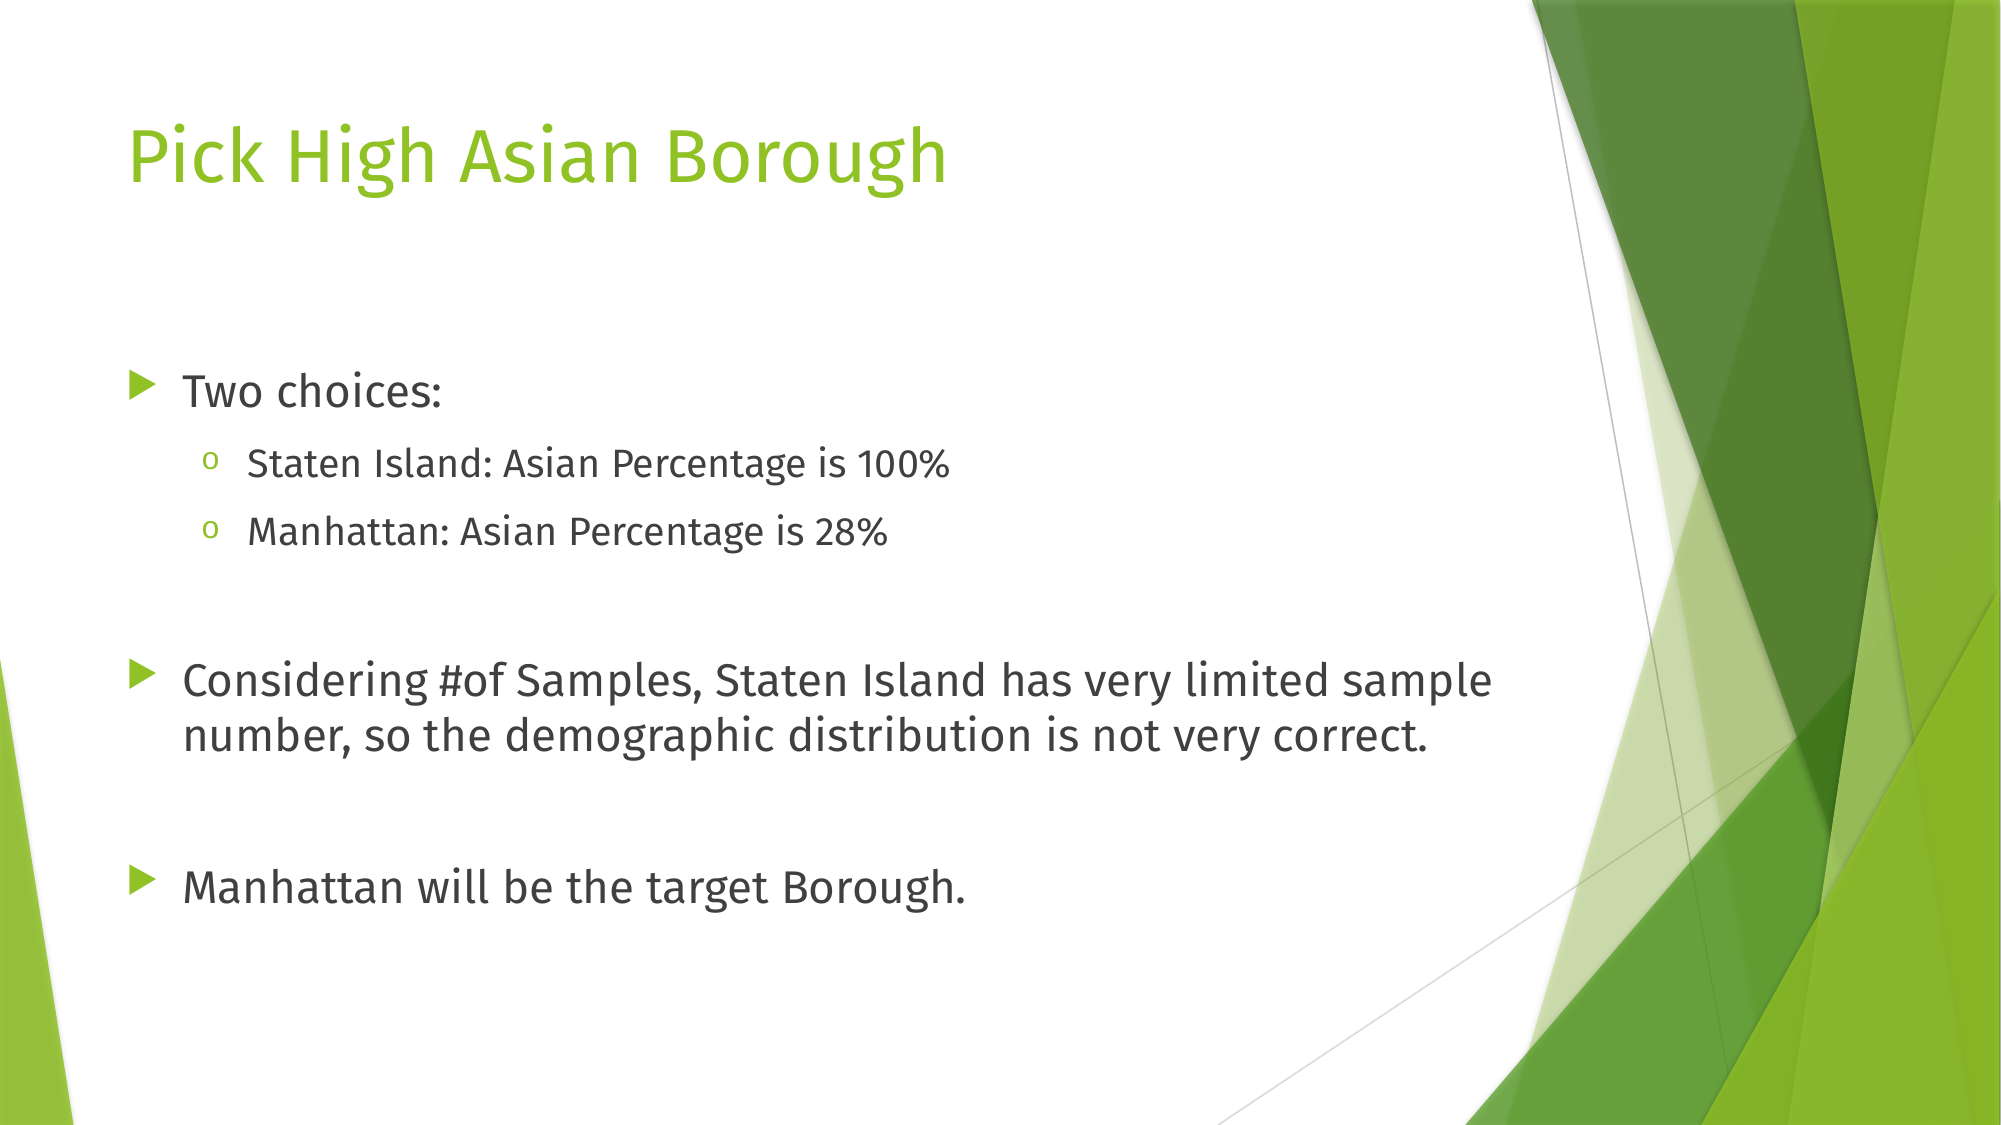

# Pick High Asian Borough
Two choices:
Staten Island: Asian Percentage is 100%
Manhattan: Asian Percentage is 28%

Considering #of Samples, Staten Island has very limited sample number, so the demographic distribution is not very correct.

Manhattan will be the target Borough.